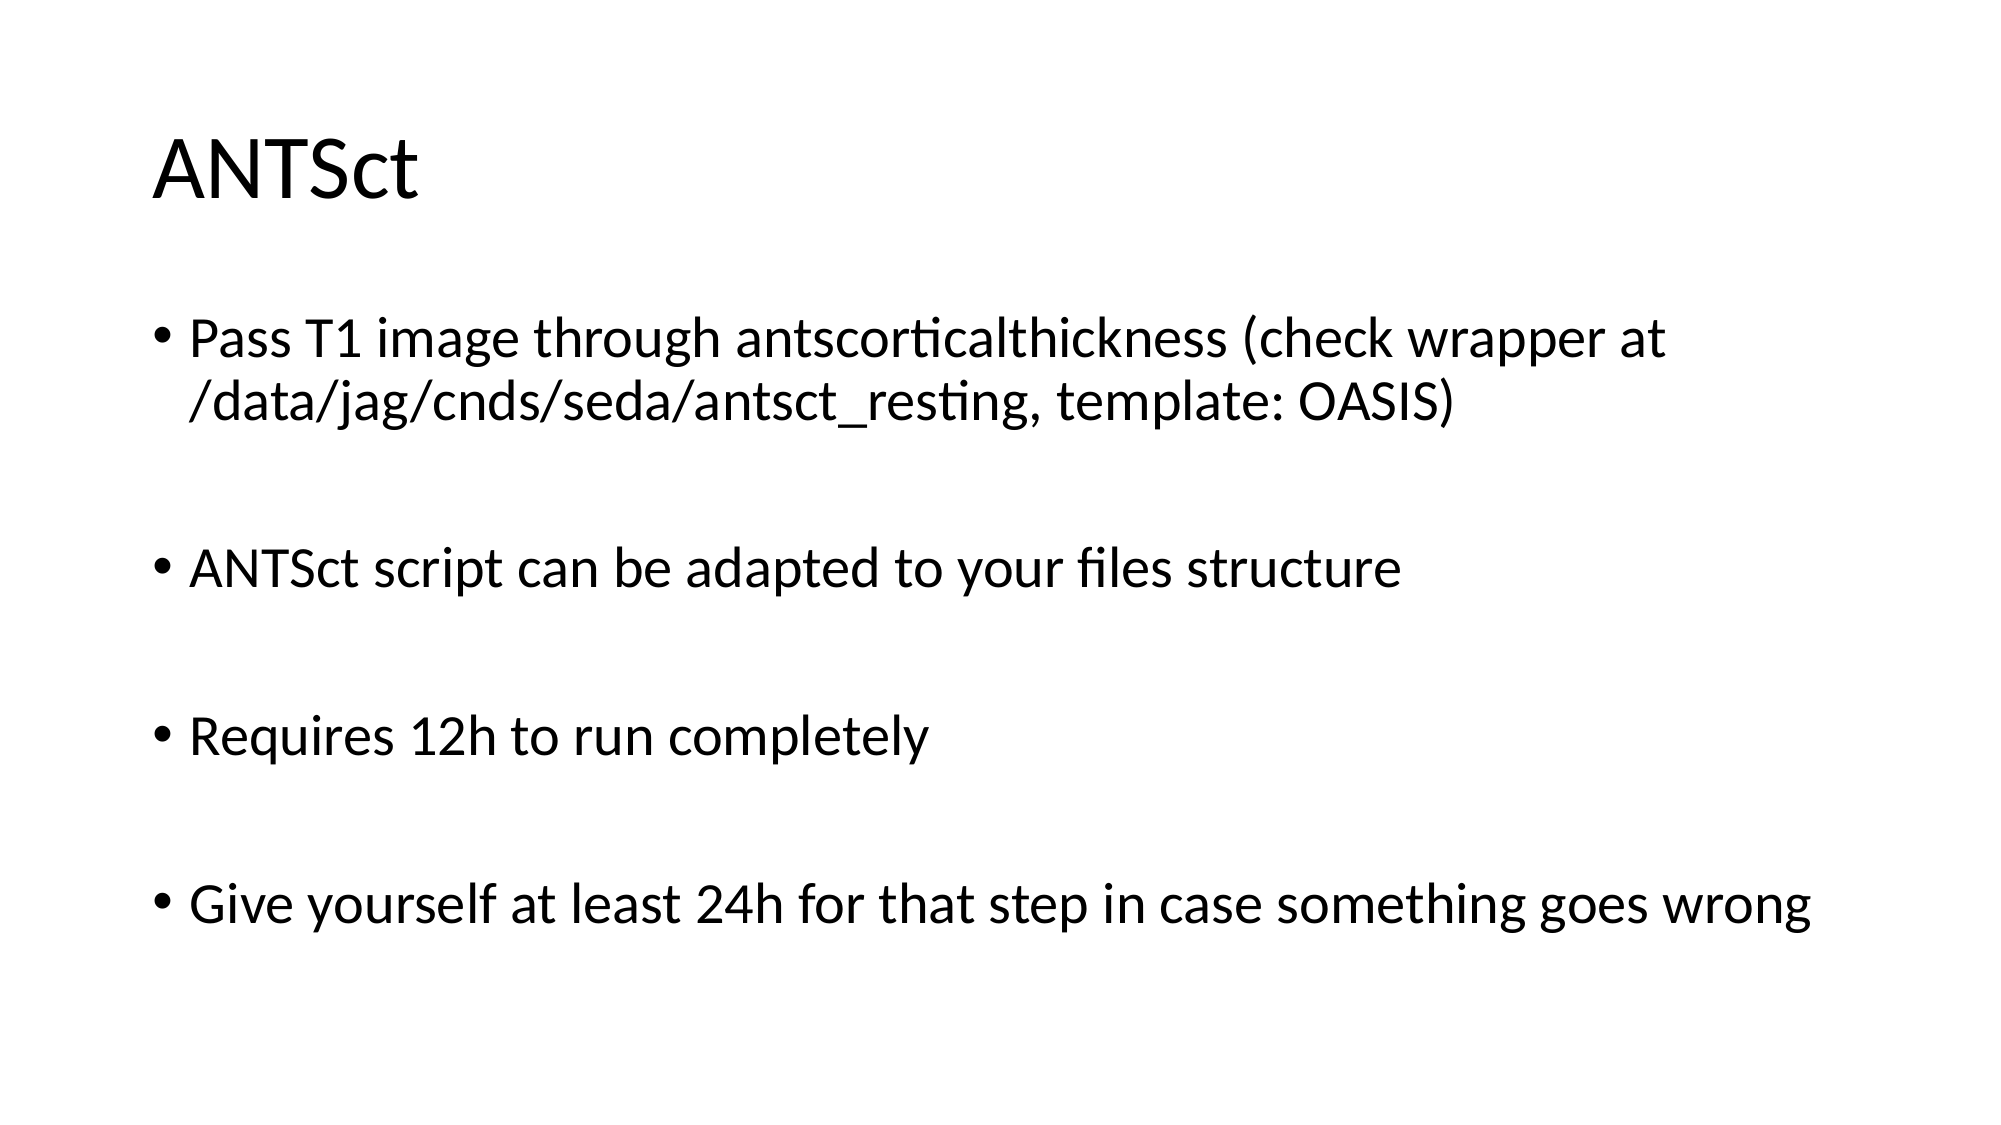

# ANTSct
Pass T1 image through antscorticalthickness (check wrapper at /data/jag/cnds/seda/antsct_resting, template: OASIS)

ANTSct script can be adapted to your files structure

Requires 12h to run completely

Give yourself at least 24h for that step in case something goes wrong